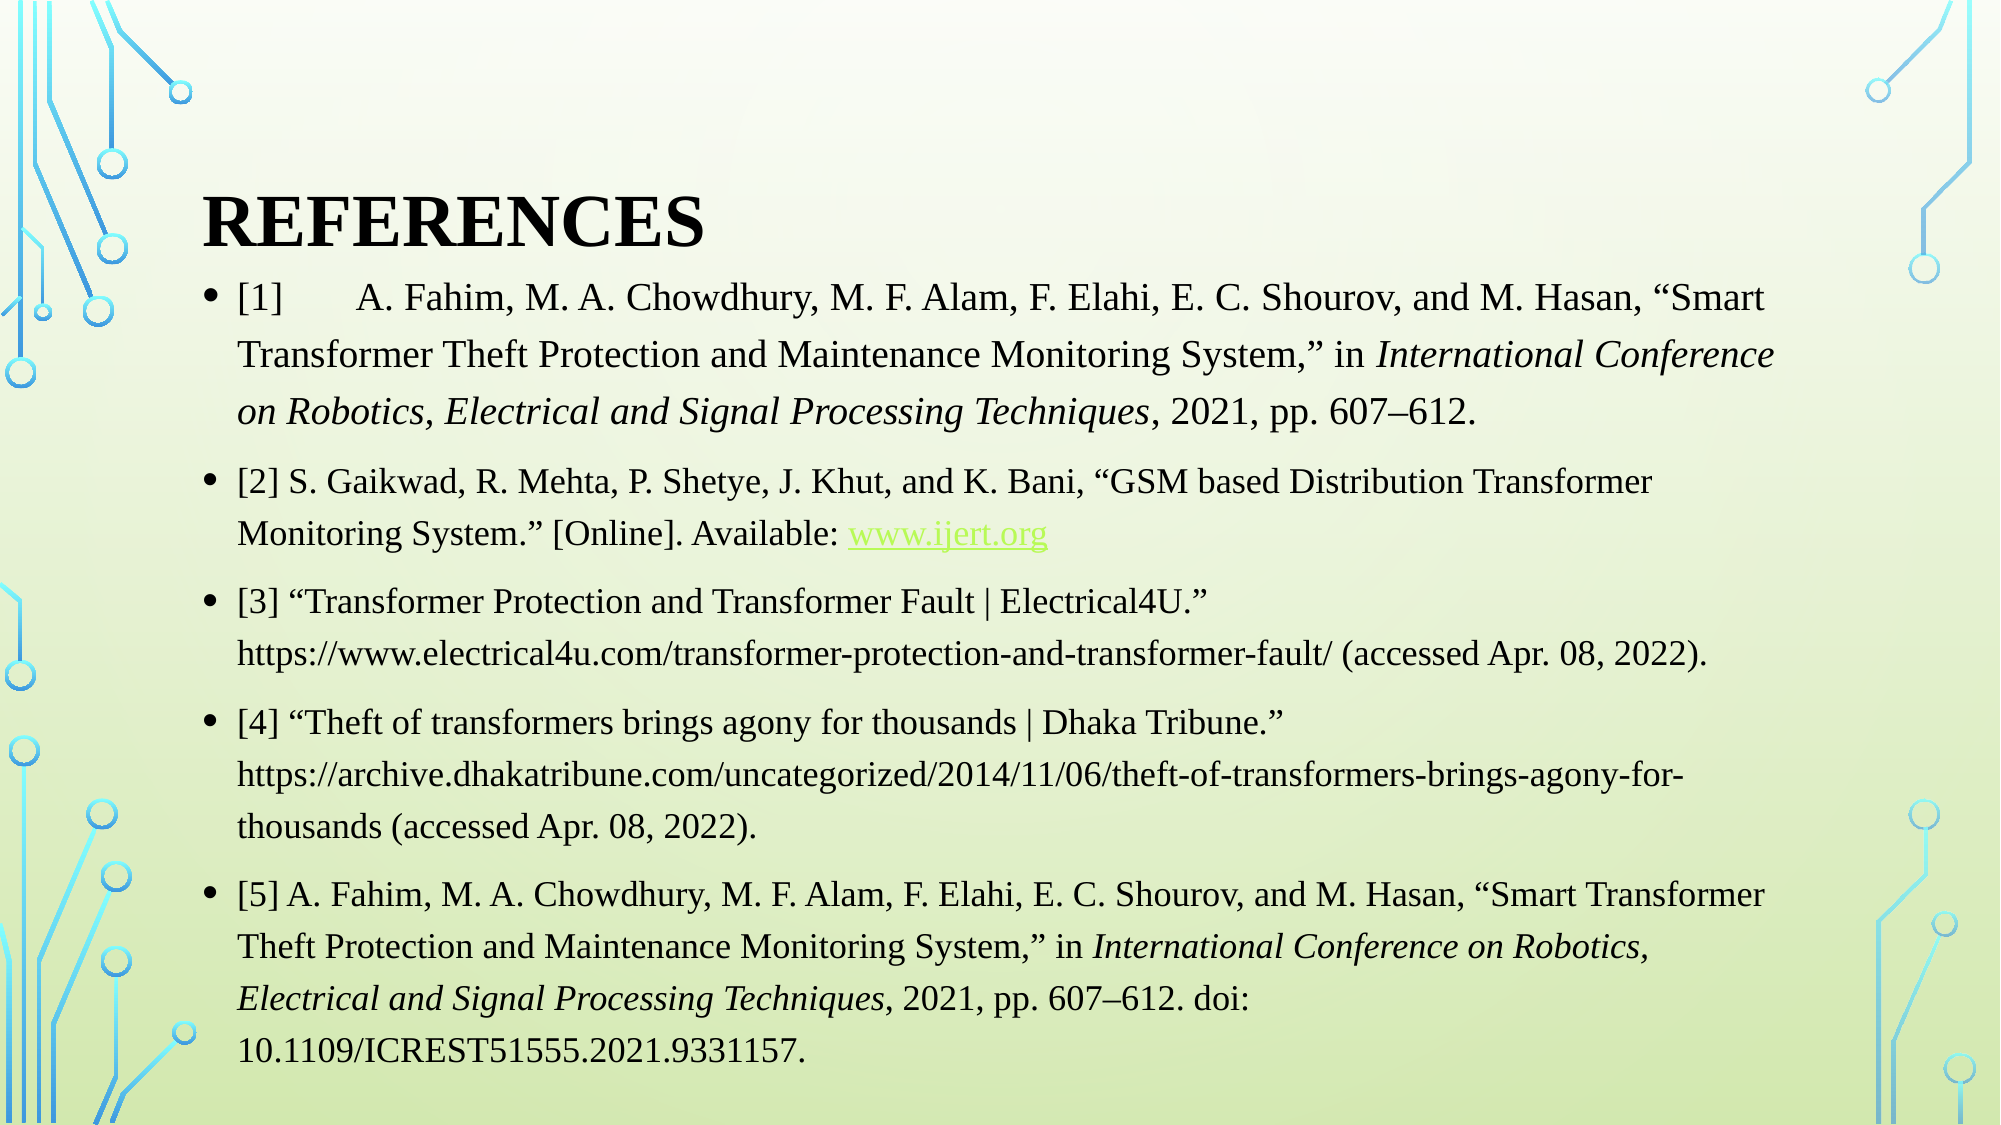

# references
[1]	A. Fahim, M. A. Chowdhury, M. F. Alam, F. Elahi, E. C. Shourov, and M. Hasan, “Smart Transformer Theft Protection and Maintenance Monitoring System,” in International Conference on Robotics, Electrical and Signal Processing Techniques, 2021, pp. 607–612.
[2] S. Gaikwad, R. Mehta, P. Shetye, J. Khut, and K. Bani, “GSM based Distribution Transformer Monitoring System.” [Online]. Available: www.ijert.org
[3] “Transformer Protection and Transformer Fault | Electrical4U.” https://www.electrical4u.com/transformer-protection-and-transformer-fault/ (accessed Apr. 08, 2022).
[4] “Theft of transformers brings agony for thousands | Dhaka Tribune.” https://archive.dhakatribune.com/uncategorized/2014/11/06/theft-of-transformers-brings-agony-for-thousands (accessed Apr. 08, 2022).
[5] A. Fahim, M. A. Chowdhury, M. F. Alam, F. Elahi, E. C. Shourov, and M. Hasan, “Smart Transformer Theft Protection and Maintenance Monitoring System,” in International Conference on Robotics, Electrical and Signal Processing Techniques, 2021, pp. 607–612. doi: 10.1109/ICREST51555.2021.9331157.